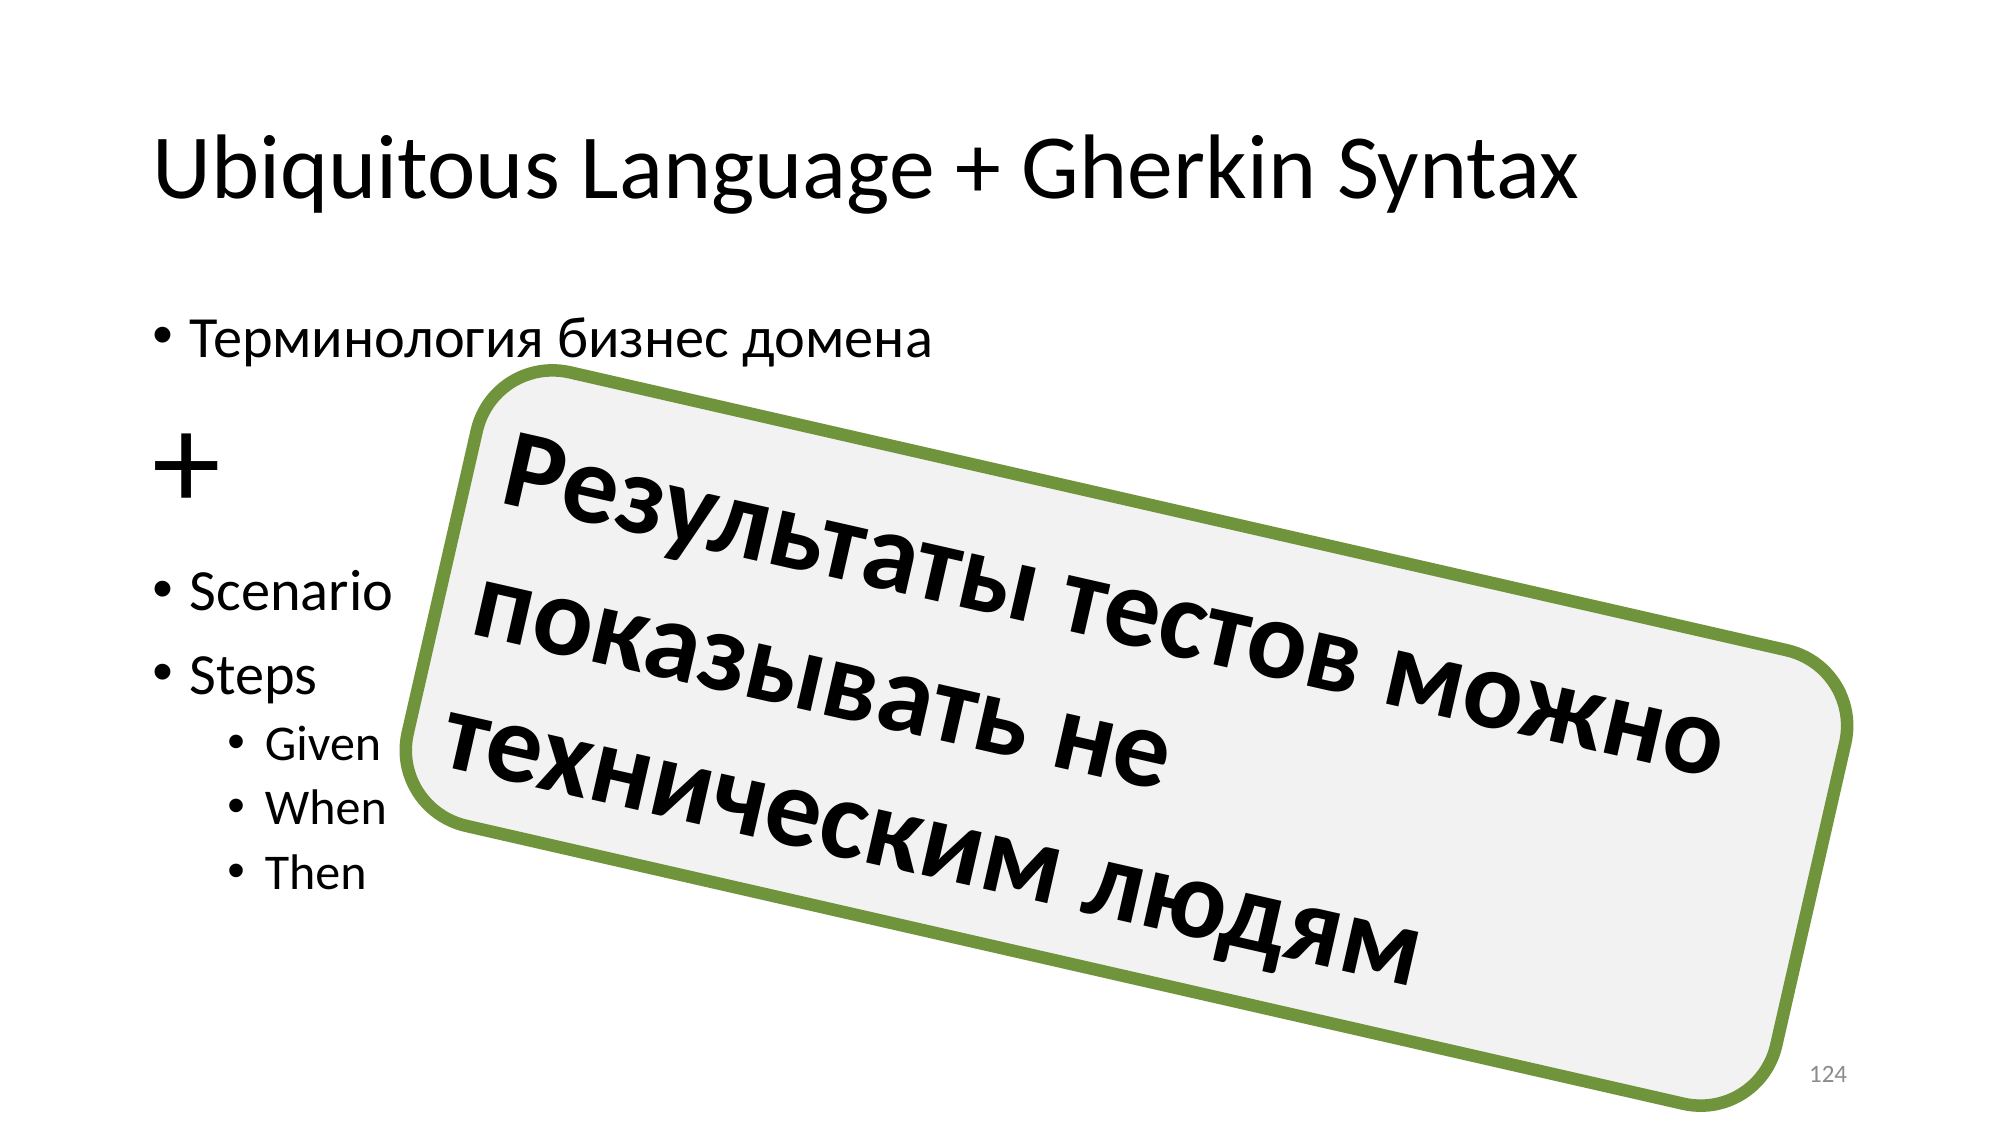

# Ubiquitous Language + Gherkin Syntax
Терминология бизнес домена
+
Scenario
Steps
Given
When
Then
Результаты тестов можно показывать не техническим людям
124